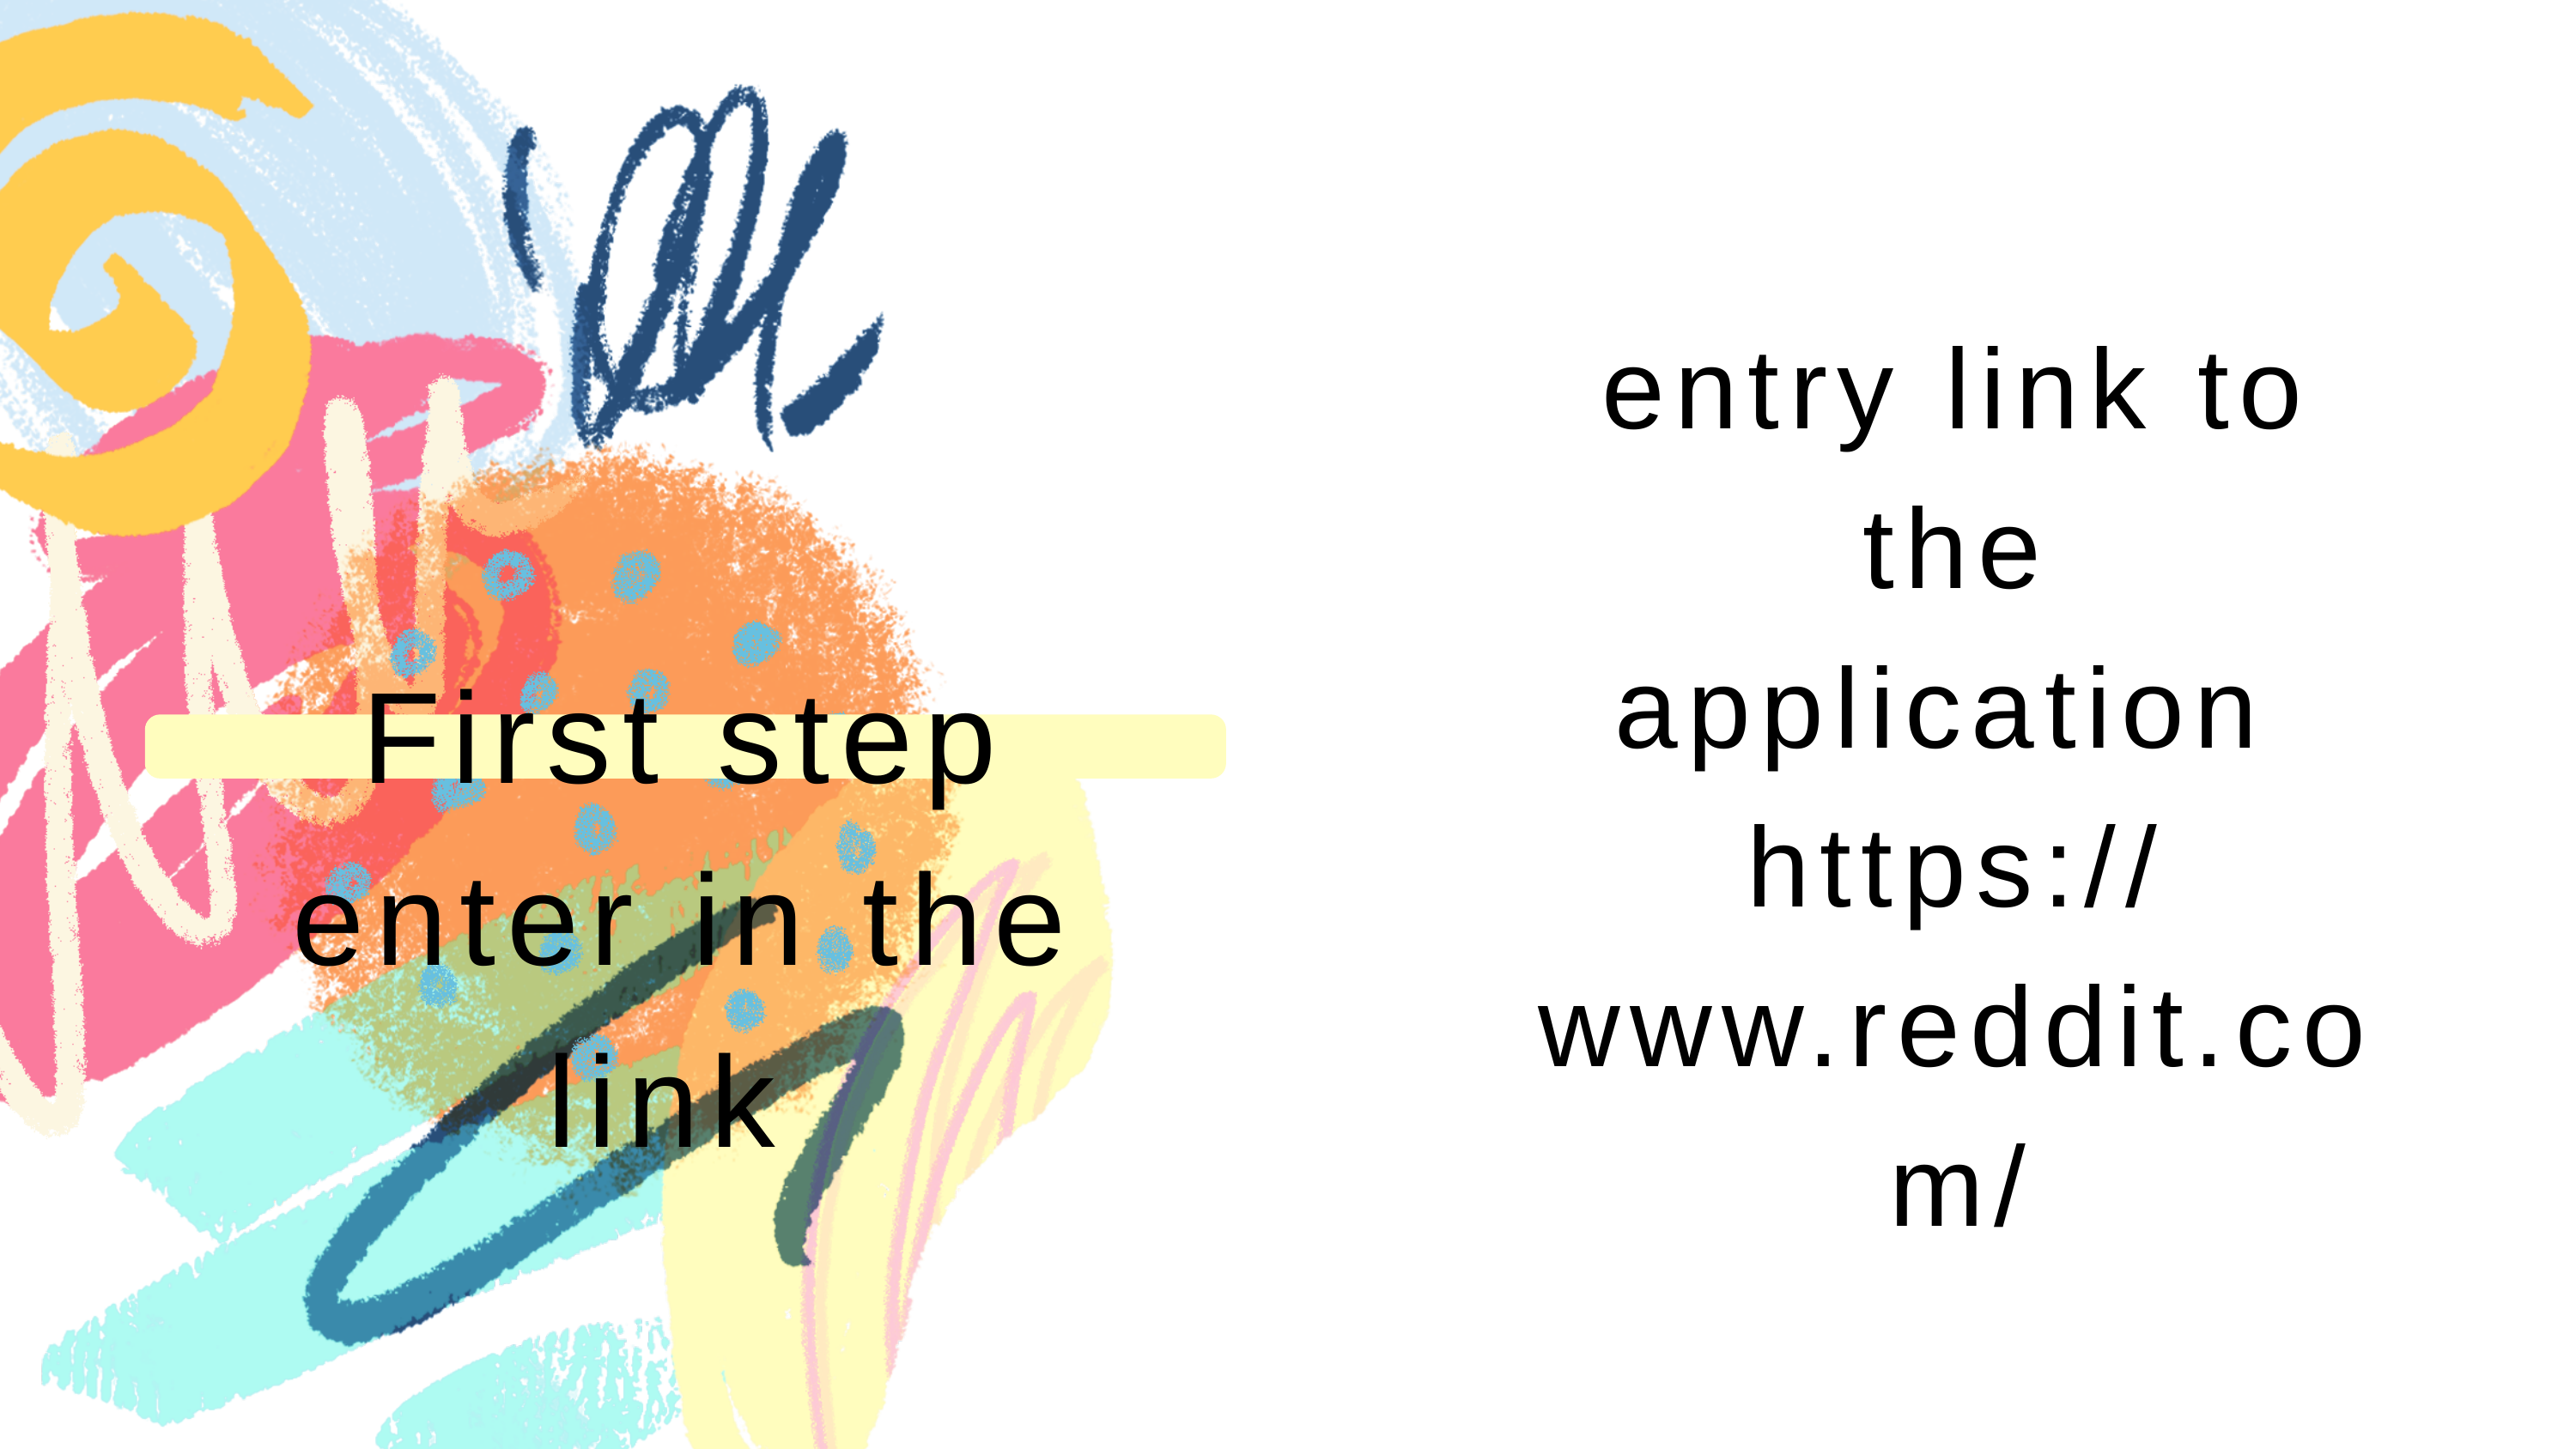

entry link to the application
https://www.reddit.com/

First step enter in the link